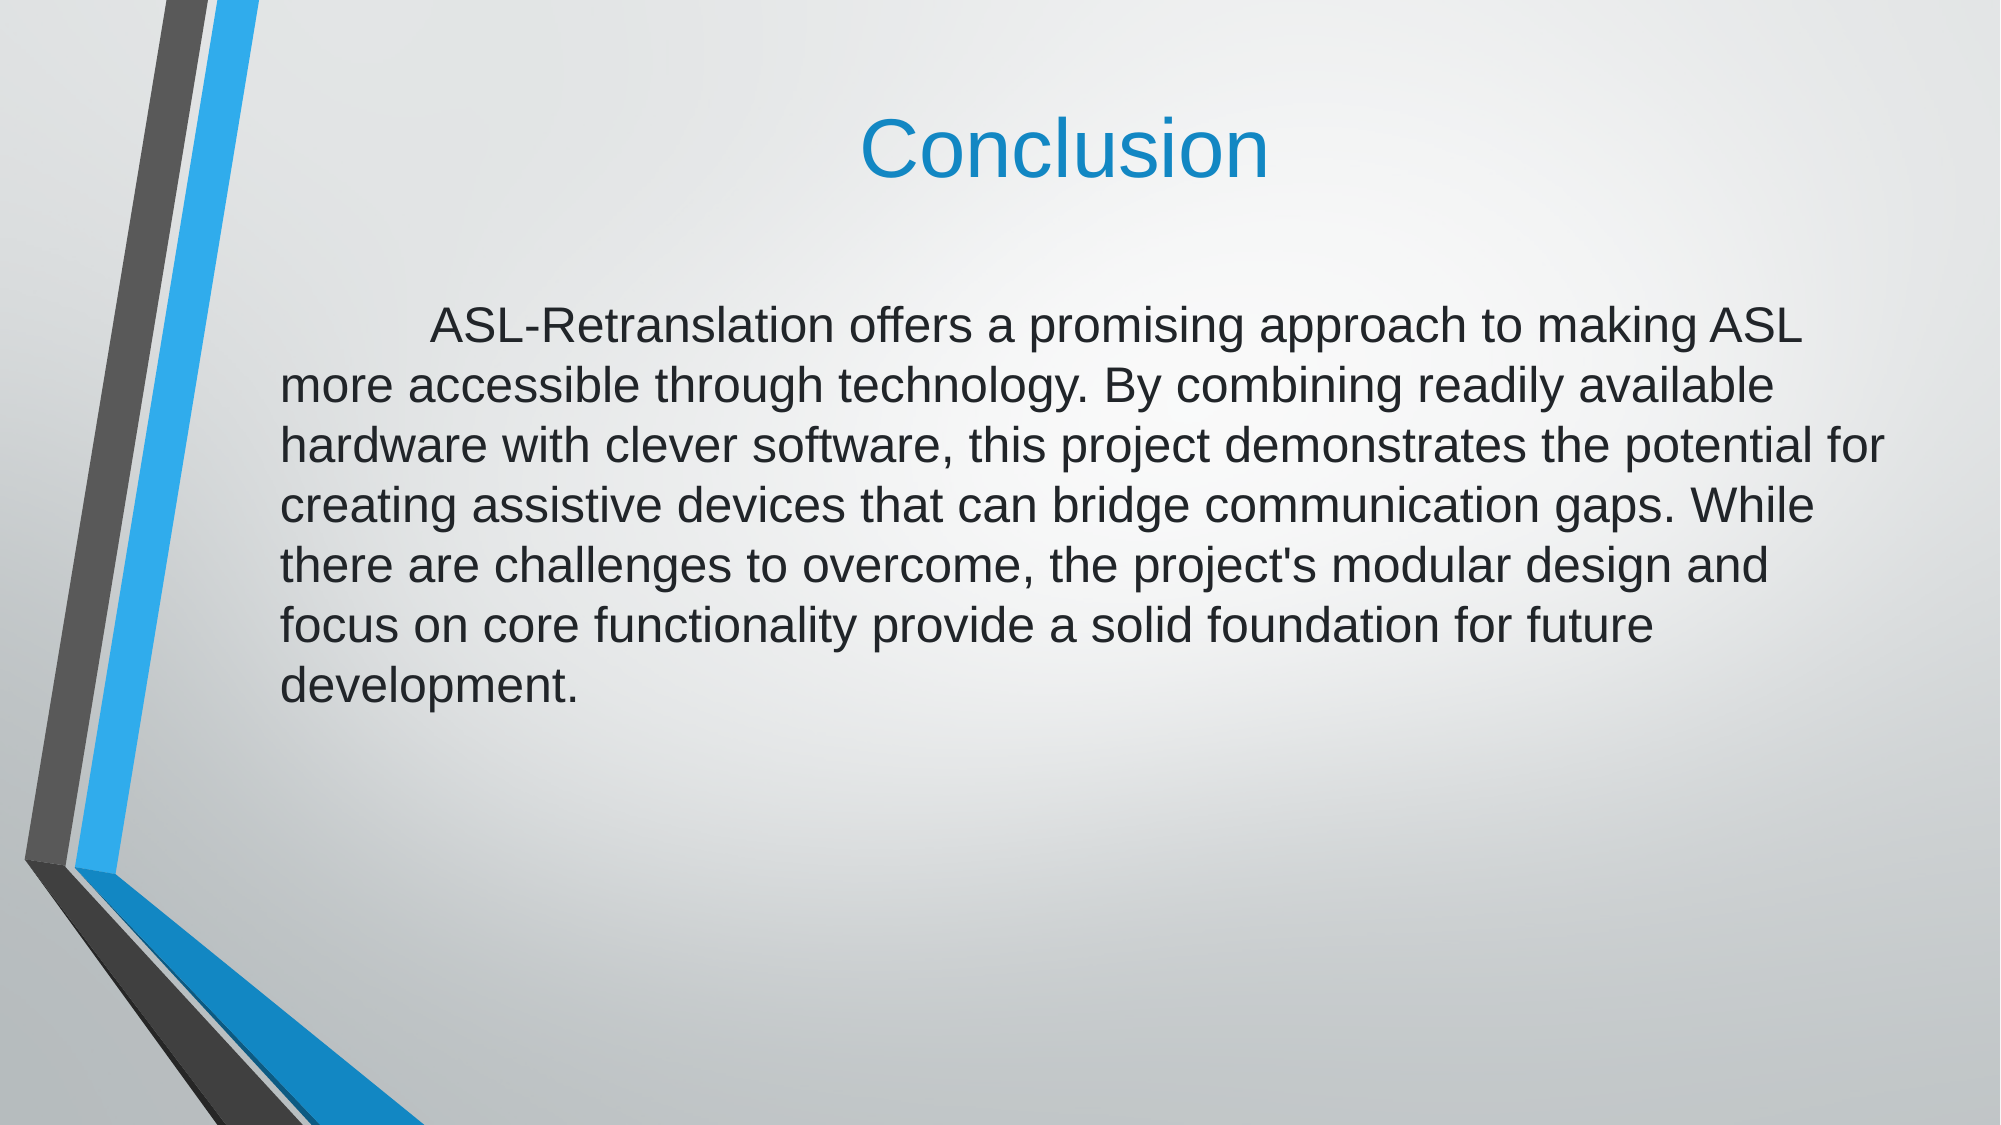

# Conclusion
	ASL-Retranslation offers a promising approach to making ASL more accessible through technology. By combining readily available hardware with clever software, this project demonstrates the potential for creating assistive devices that can bridge communication gaps. While there are challenges to overcome, the project's modular design and focus on core functionality provide a solid foundation for future development.